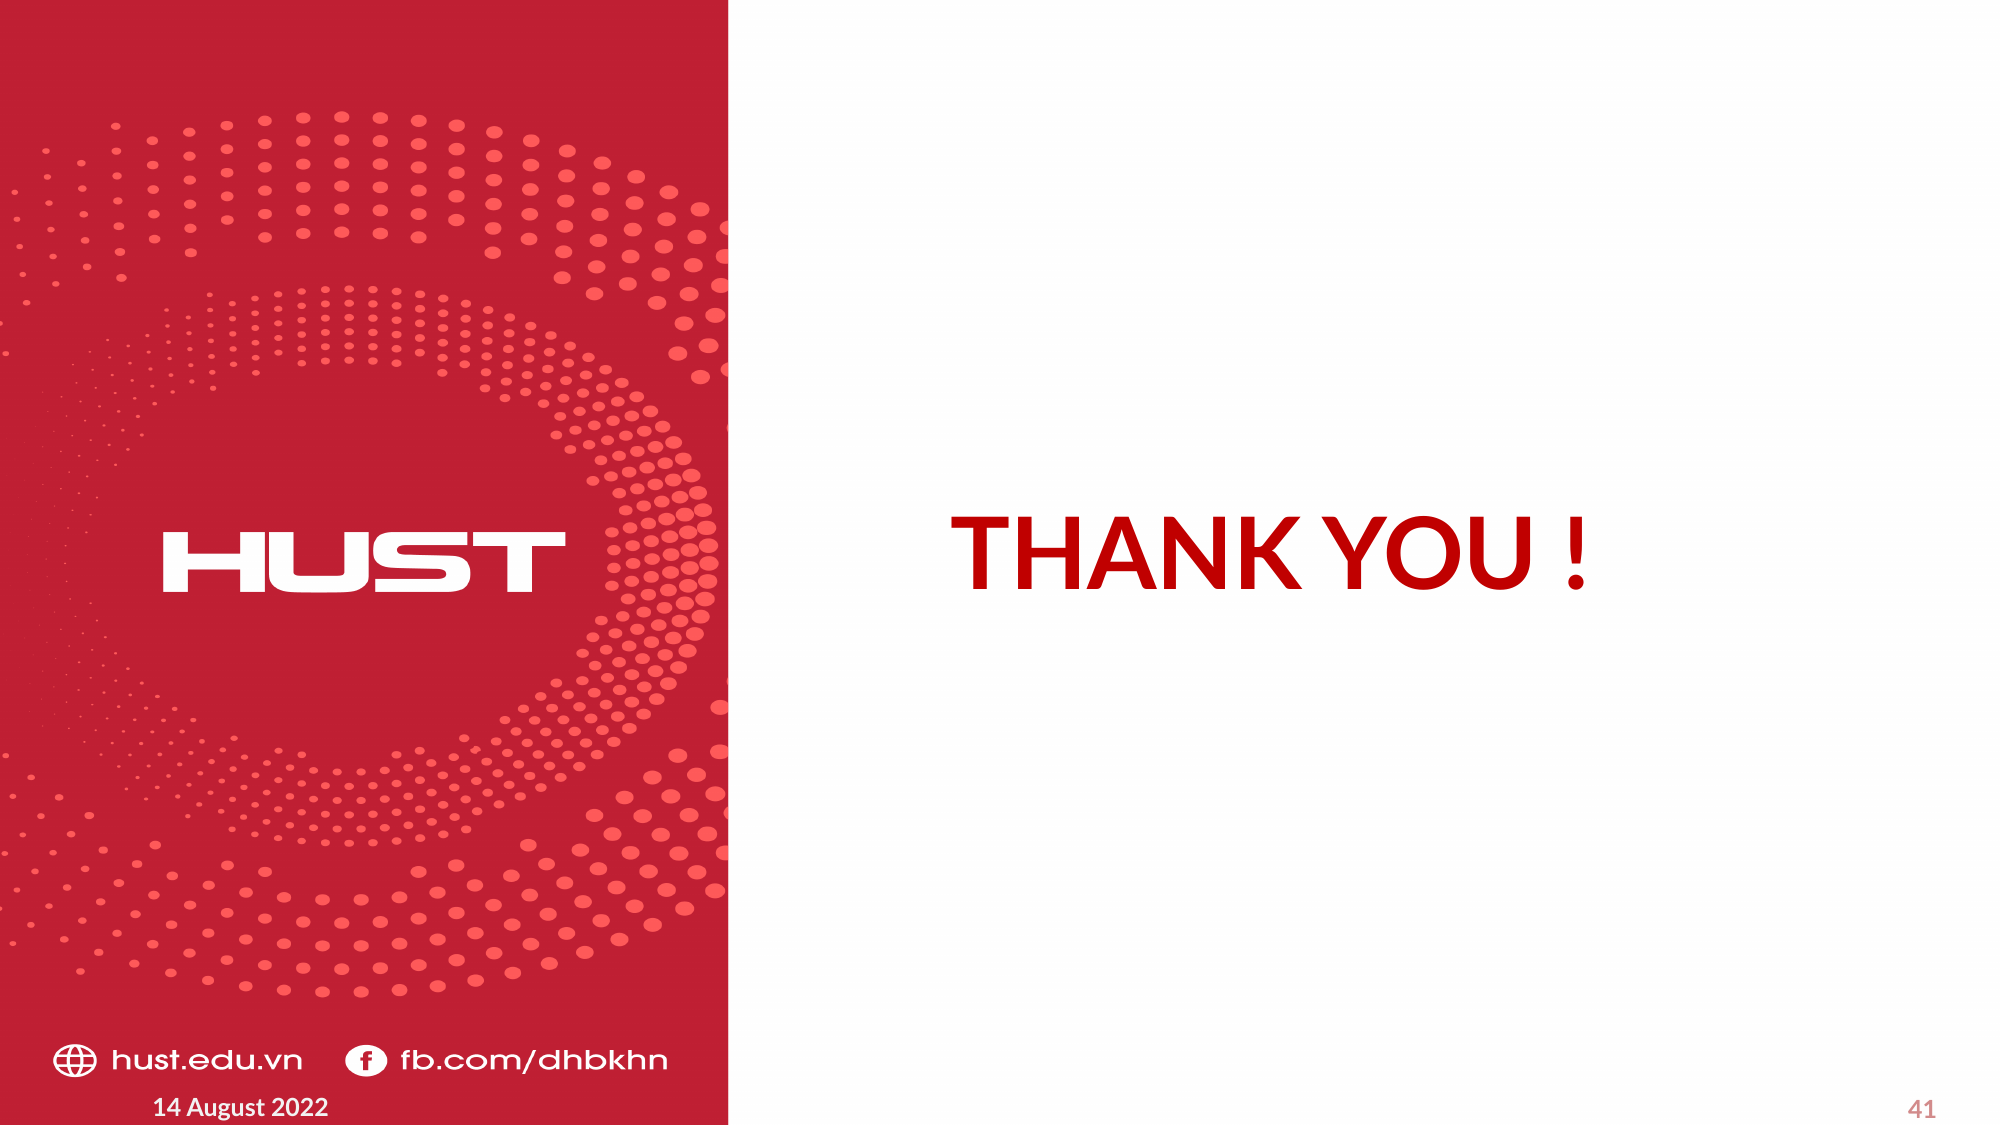

THANK YOU !
14 August 2022
41